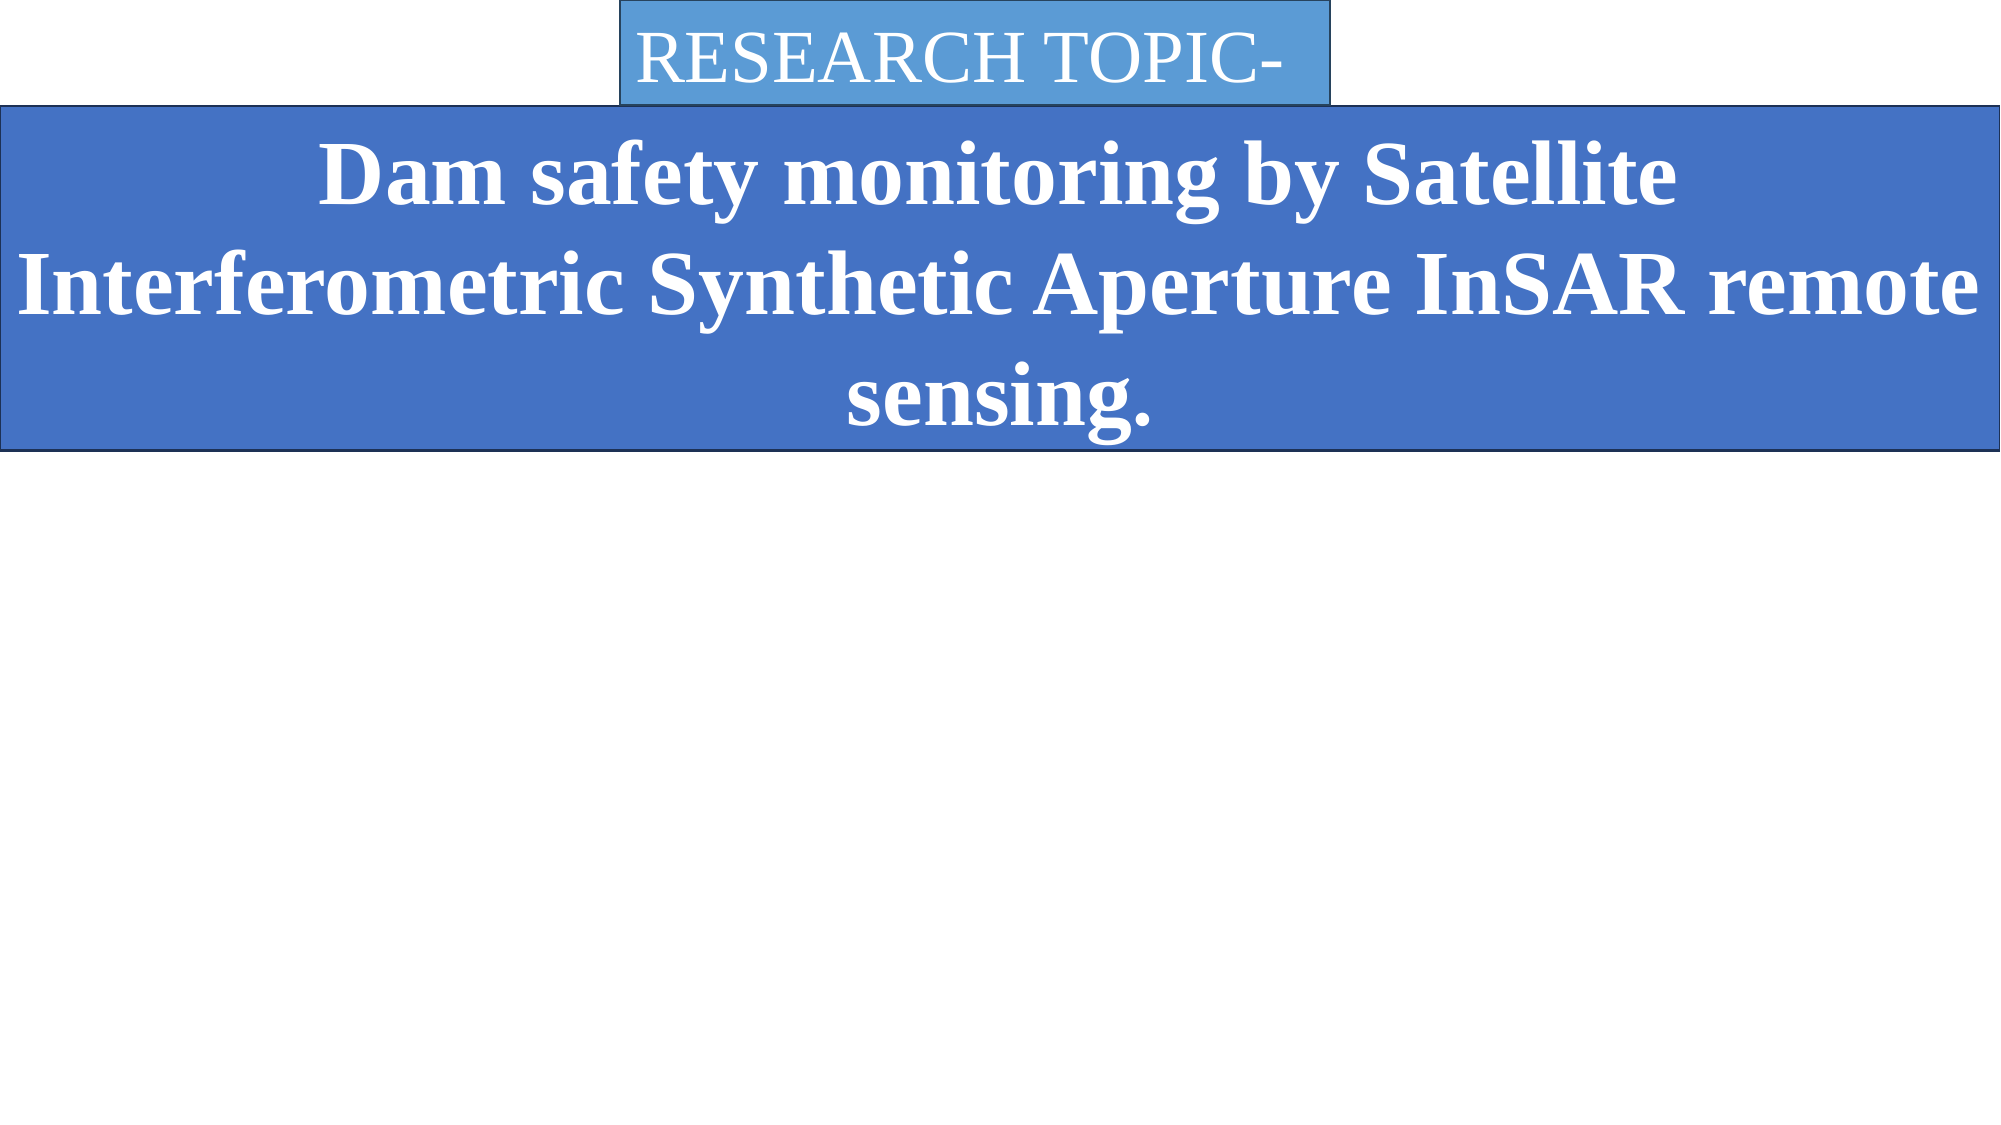

RESEARCH TOPIC-
Dam safety monitoring by Satellite Interferometric Synthetic Aperture InSAR remote sensing.